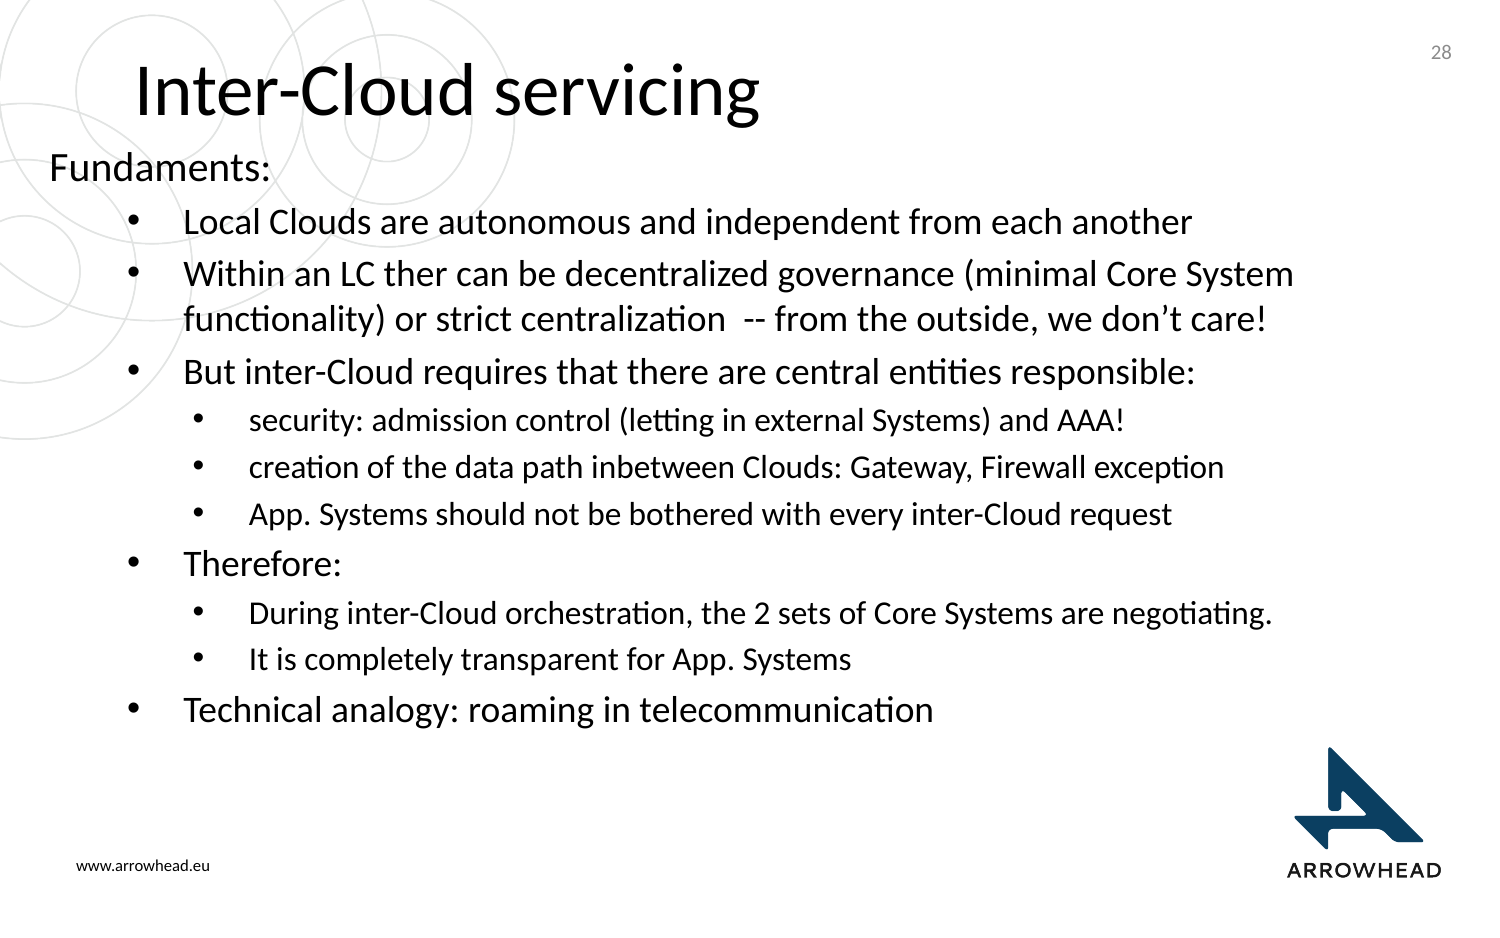

28
# Inter-Cloud servicing
Fundaments:
Local Clouds are autonomous and independent from each another
Within an LC ther can be decentralized governance (minimal Core System functionality) or strict centralization  -- from the outside, we don’t care!
But inter-Cloud requires that there are central entities responsible:
security: admission control (letting in external Systems) and AAA!
creation of the data path inbetween Clouds: Gateway, Firewall exception
App. Systems should not be bothered with every inter-Cloud request
Therefore:
During inter-Cloud orchestration, the 2 sets of Core Systems are negotiating.
It is completely transparent for App. Systems
Technical analogy: roaming in telecommunication